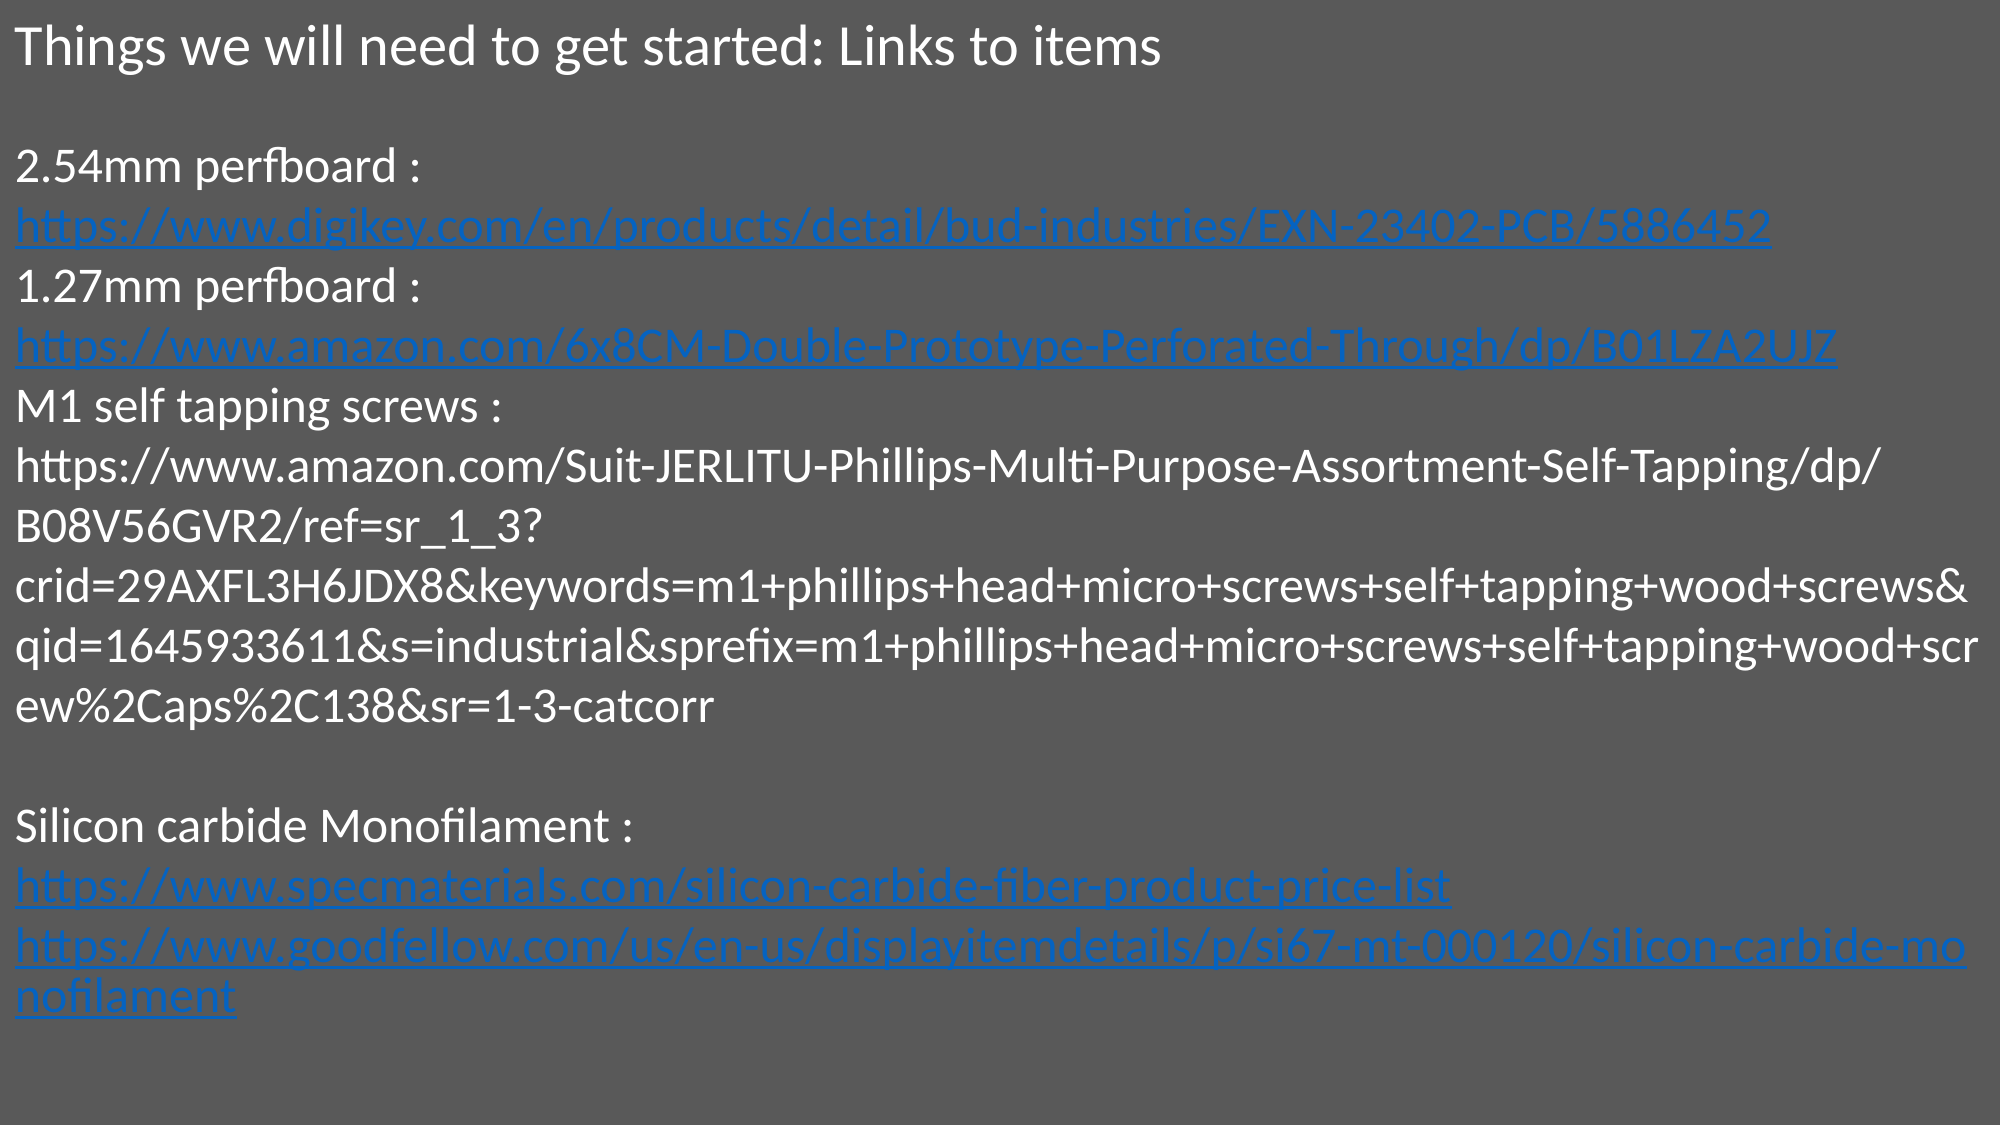

Things we will need to get started: Links to items
2.54mm perfboard : https://www.digikey.com/en/products/detail/bud-industries/EXN-23402-PCB/5886452
1.27mm perfboard : https://www.amazon.com/6x8CM-Double-Prototype-Perforated-Through/dp/B01LZA2UJZ
M1 self tapping screws :
https://www.amazon.com/Suit-JERLITU-Phillips-Multi-Purpose-Assortment-Self-Tapping/dp/B08V56GVR2/ref=sr_1_3?crid=29AXFL3H6JDX8&keywords=m1+phillips+head+micro+screws+self+tapping+wood+screws&qid=1645933611&s=industrial&sprefix=m1+phillips+head+micro+screws+self+tapping+wood+screw%2Caps%2C138&sr=1-3-catcorr

Silicon carbide Monofilament : https://www.specmaterials.com/silicon-carbide-fiber-product-price-list
https://www.goodfellow.com/us/en-us/displayitemdetails/p/si67-mt-000120/silicon-carbide-monofilament